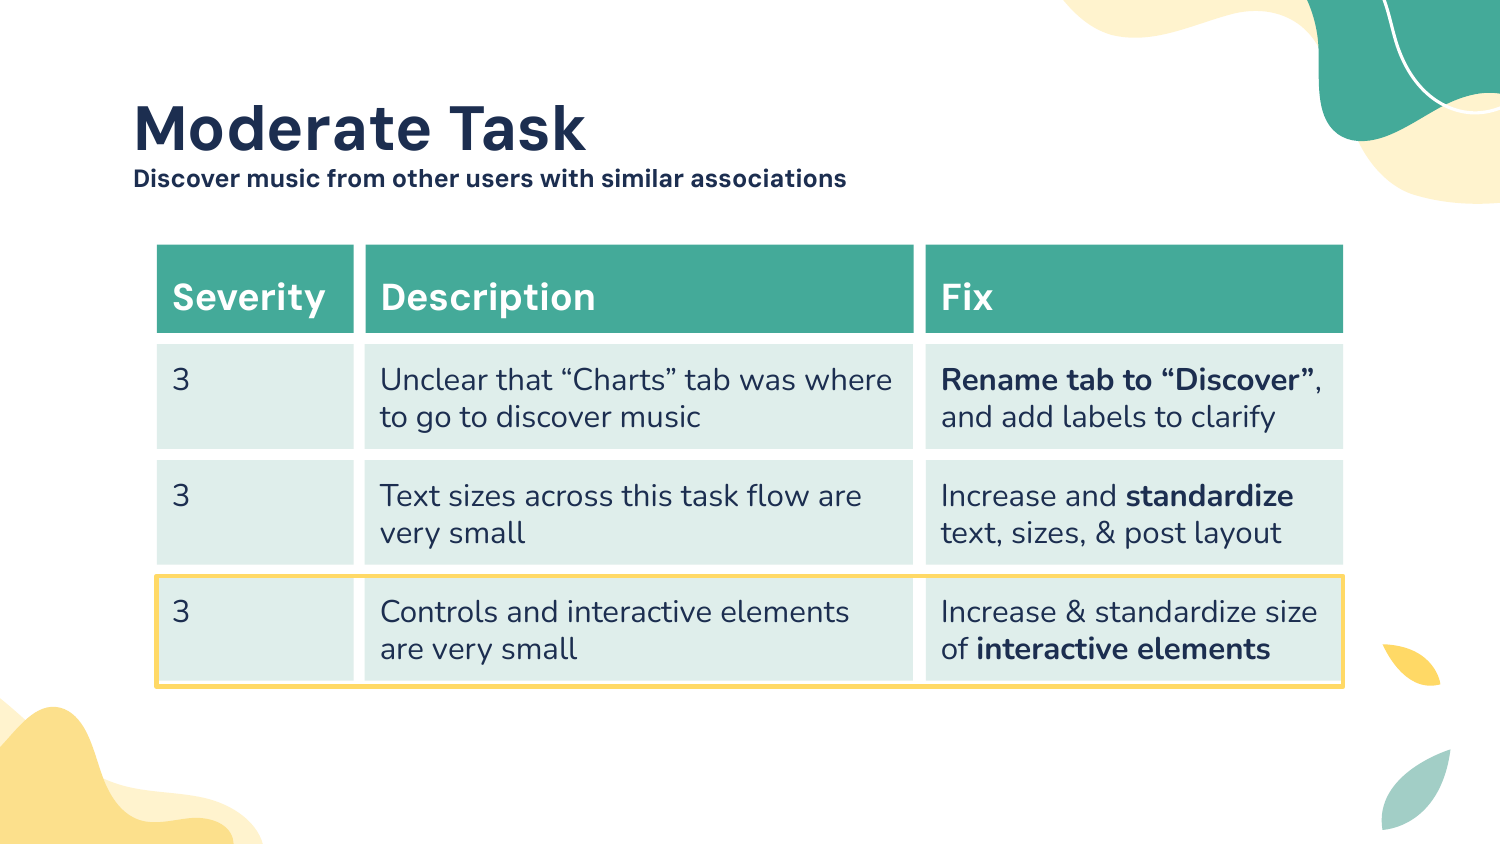

# Moderate Task
Discover music from other users with similar associations
Severity
Description
Fix
3
Unclear that “Charts” tab was where to go to discover music

Rename tab to “Discover”, and add labels to clarify

3
Text sizes across this task flow are very small

Increase and standardize text, sizes, & post layout

3
Controls and interactive elements are very small

Increase & standardize size of interactive elements